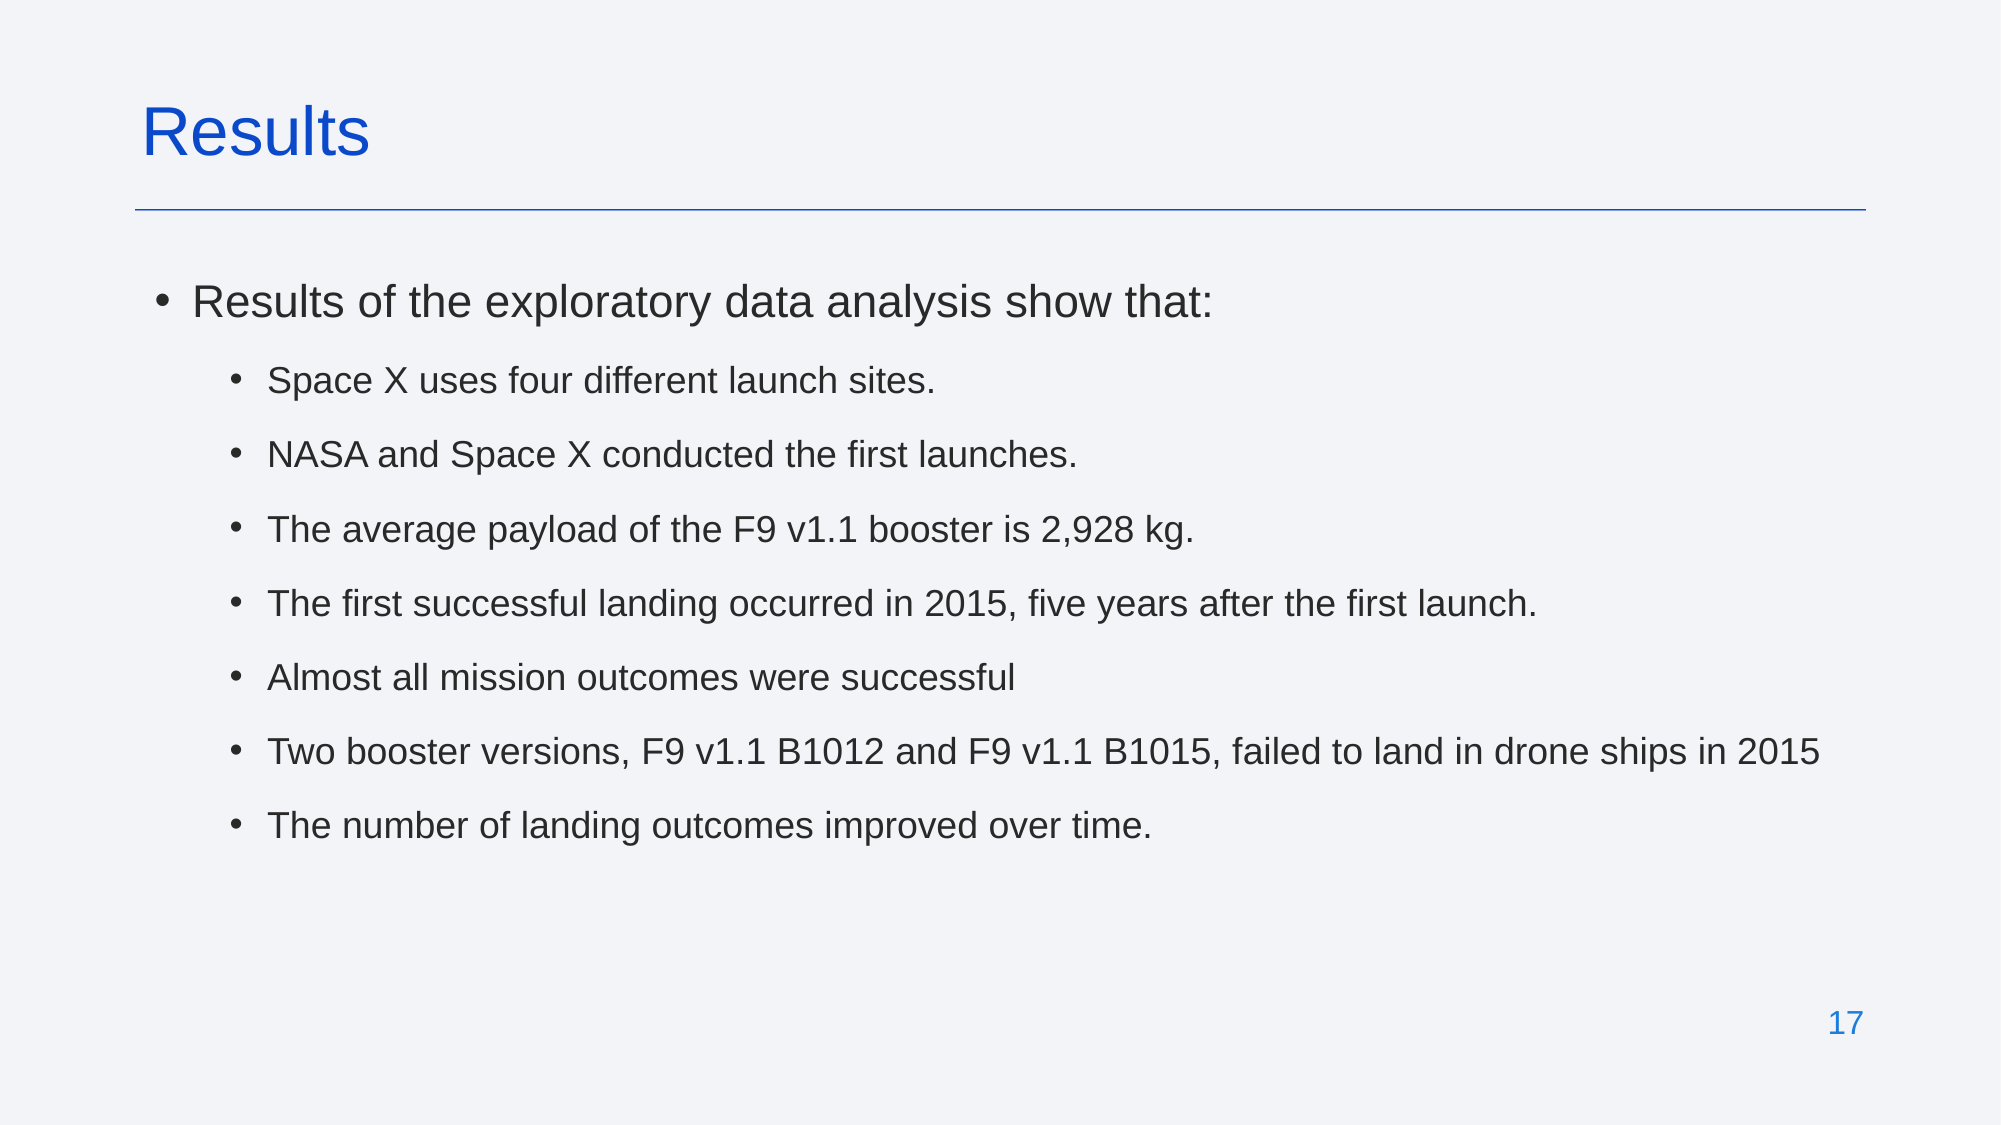

Results
Results of the exploratory data analysis show that:
Space X uses four different launch sites.
NASA and Space X conducted the first launches.
The average payload of the F9 v1.1 booster is 2,928 kg.
The first successful landing occurred in 2015, five years after the first launch.
Almost all mission outcomes were successful
Two booster versions, F9 v1.1 B1012 and F9 v1.1 B1015, failed to land in drone ships in 2015
The number of landing outcomes improved over time.

17